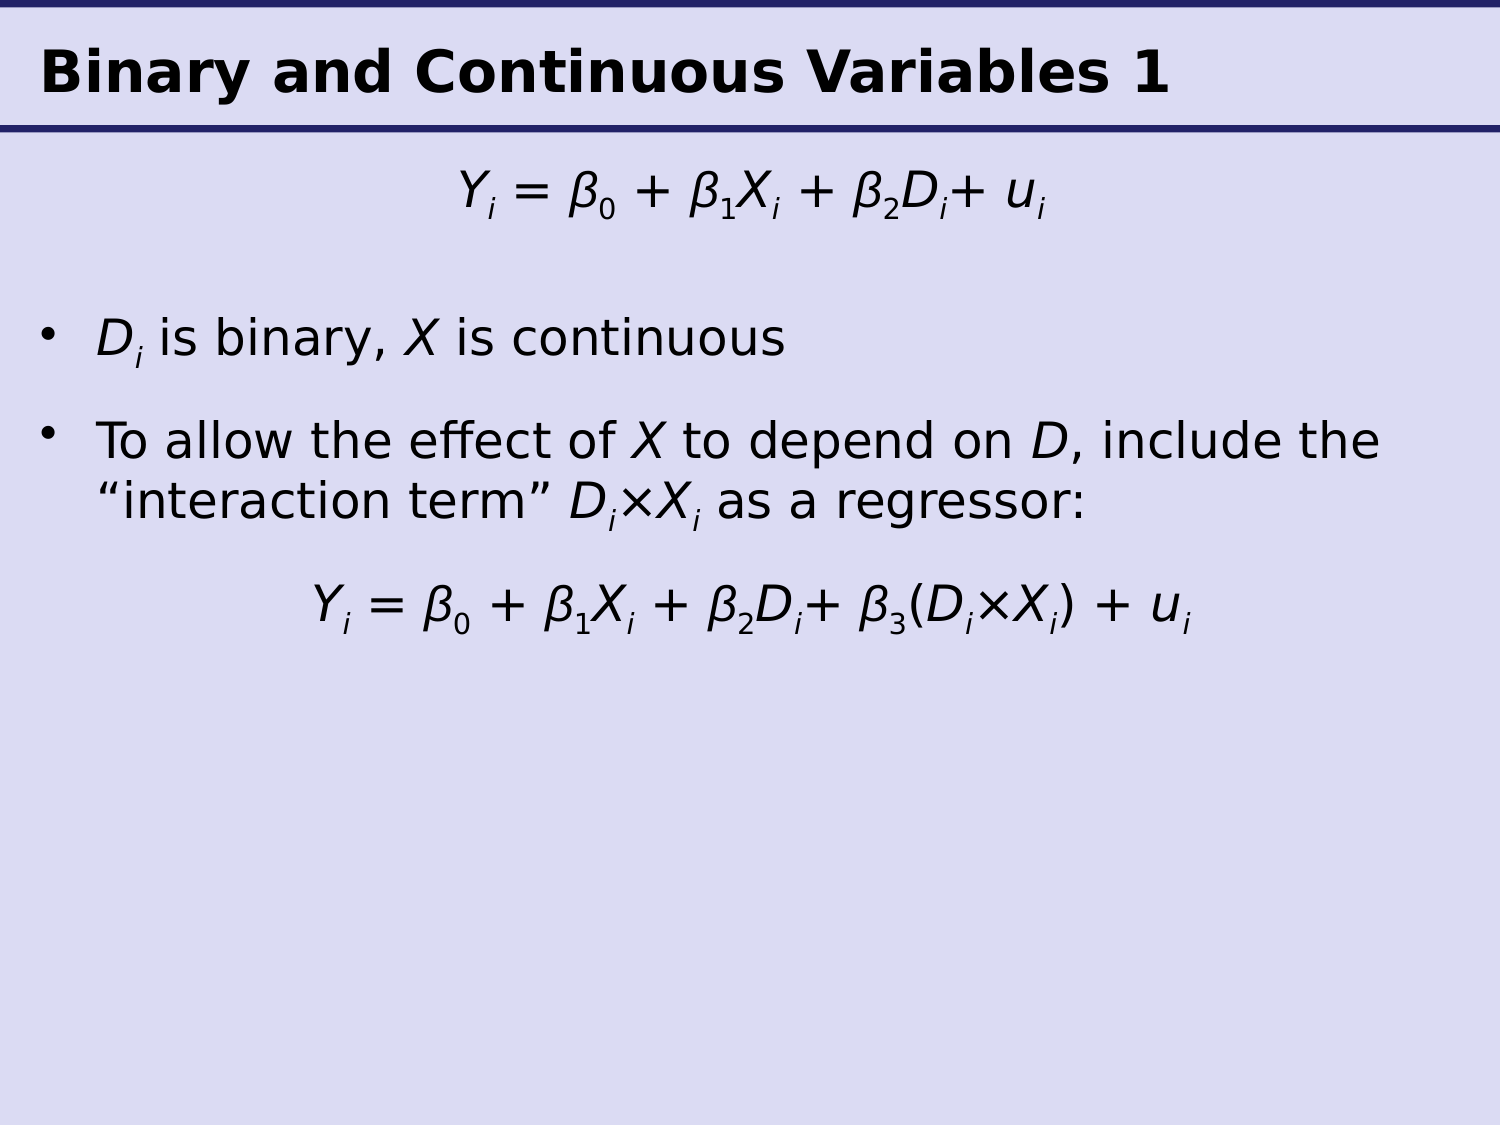

# Binary and Continuous Variables 1
Yi = β0 + β1Xi + β2Di+ ui

Di is binary, X is continuous
To allow the effect of X to depend on D, include the “interaction term” Di×Xi as a regressor:
Yi = β0 + β1Xi + β2Di+ β3(Di×Xi) + ui